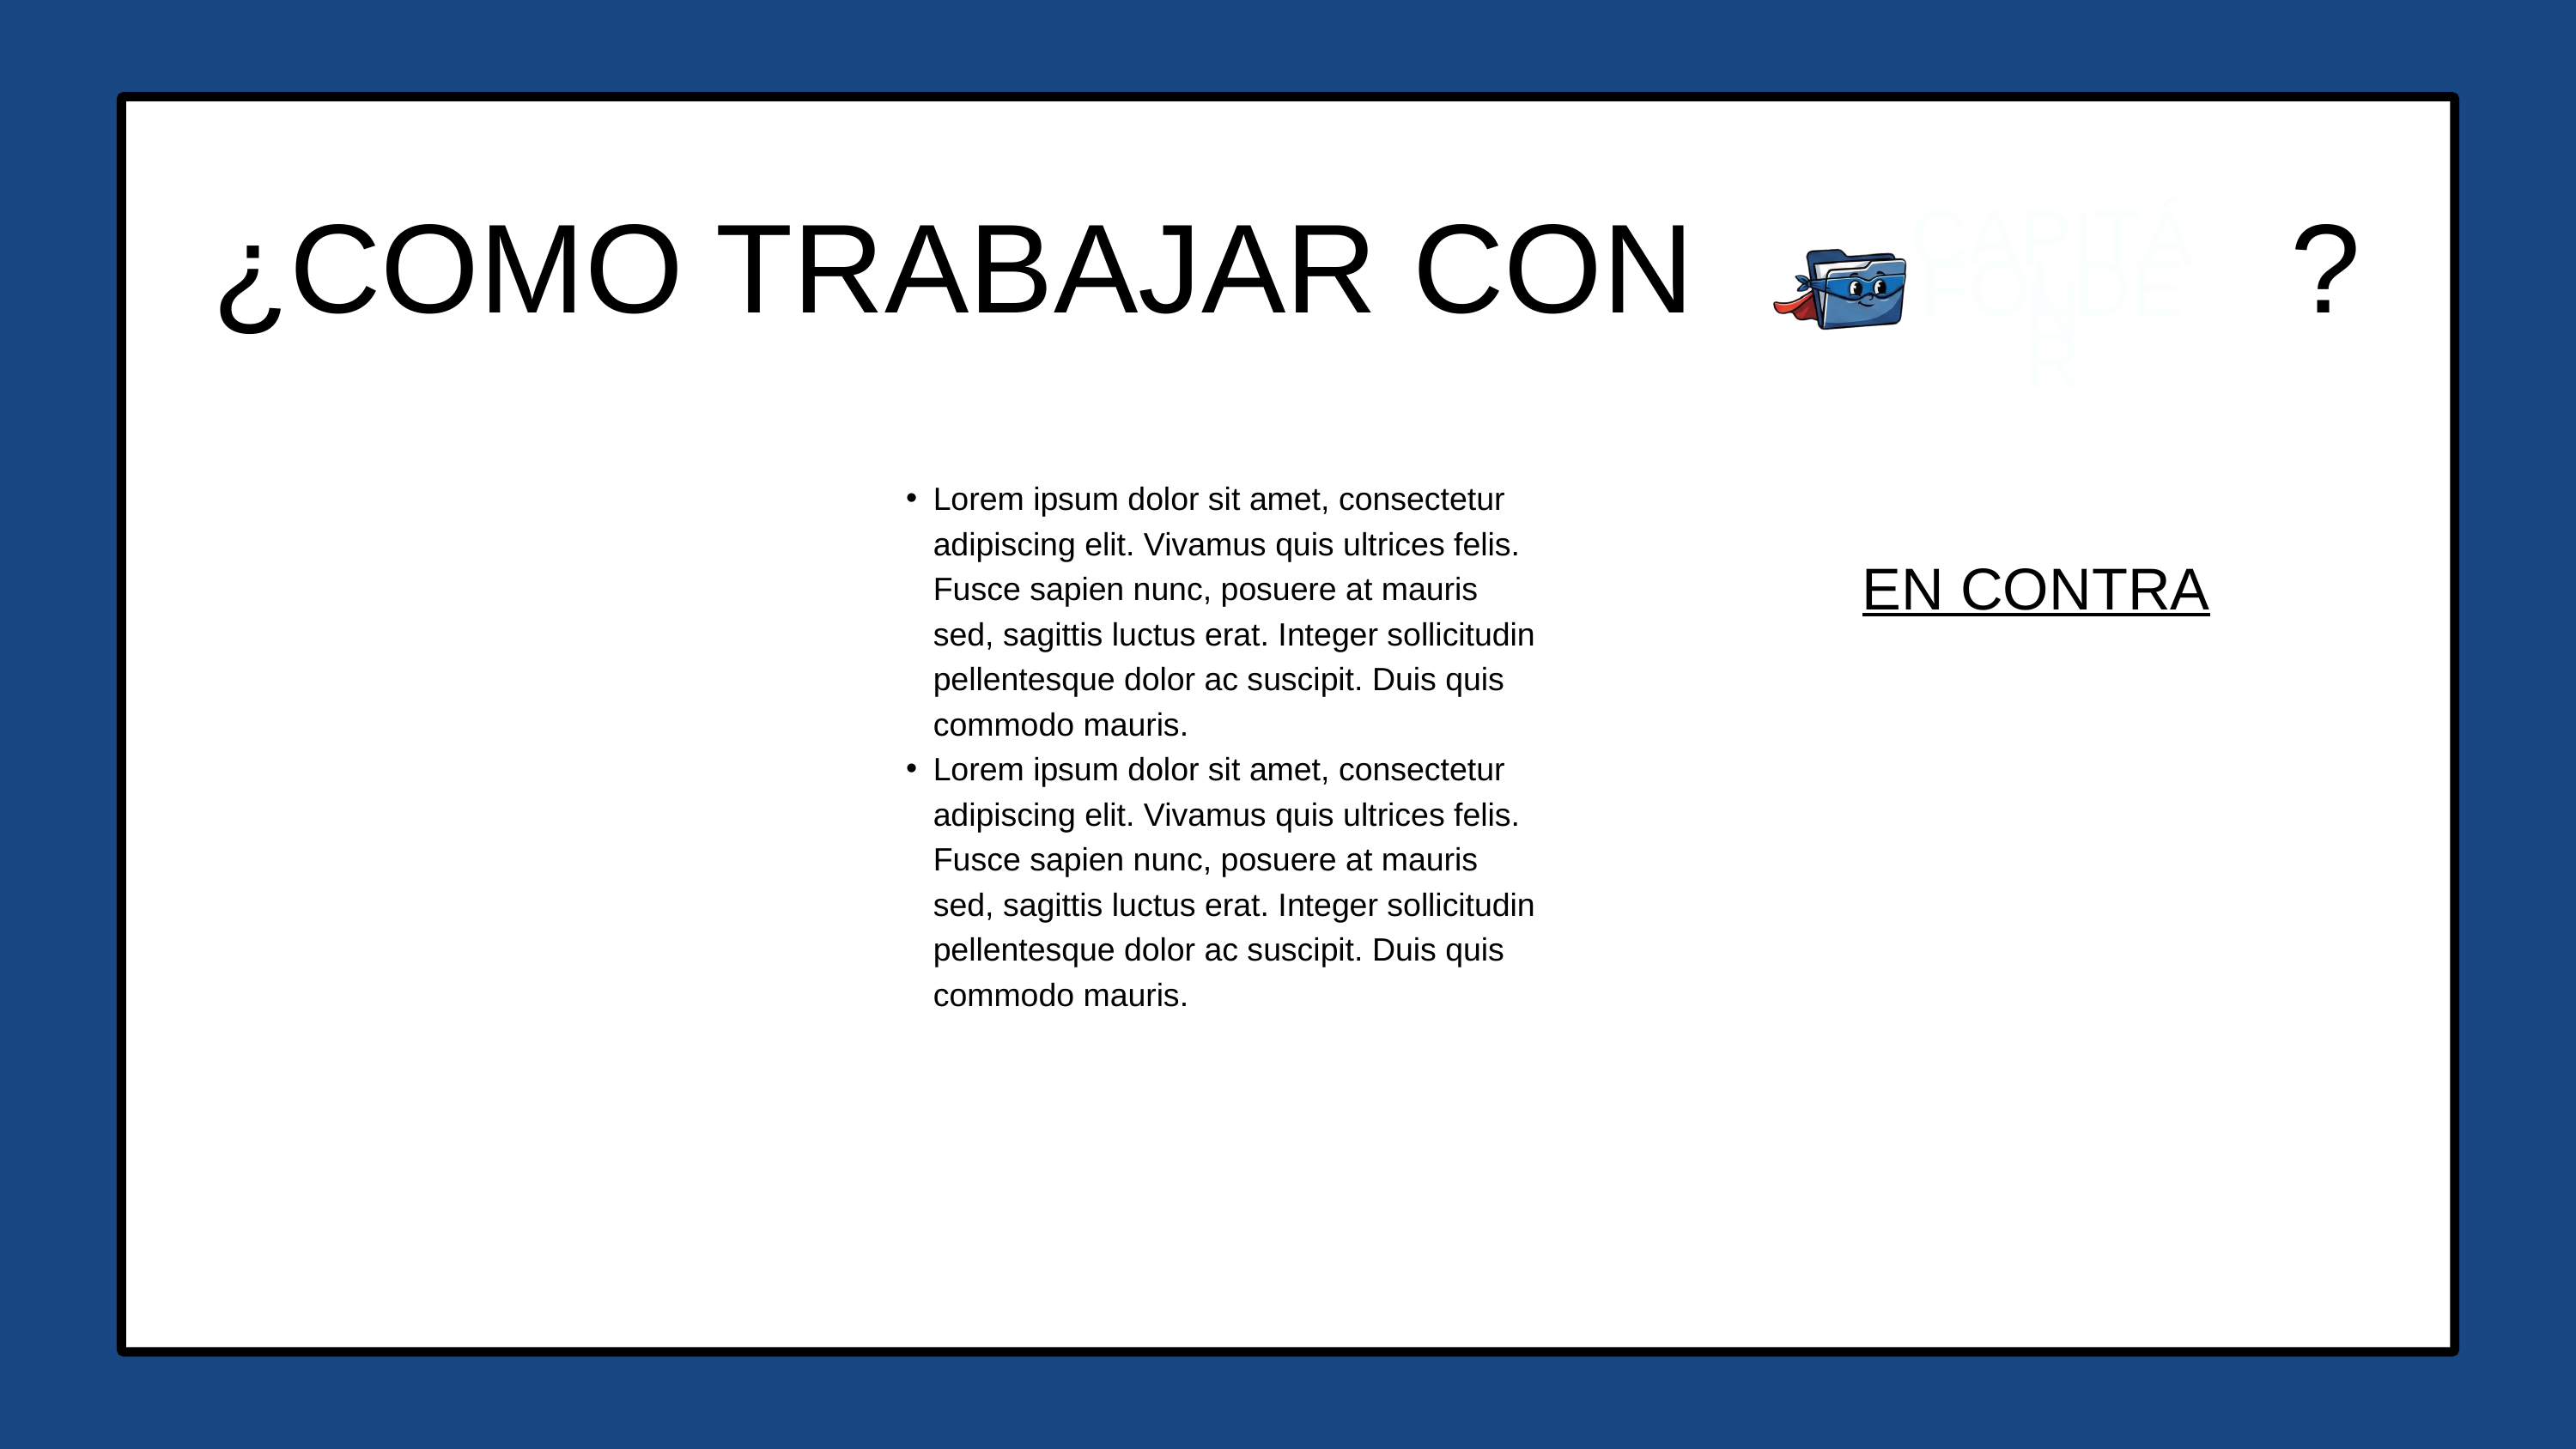

¿COMO TRABAJAR CON                 ?
CAPITÁN

FOLDER
Lorem ipsum dolor sit amet, consectetur adipiscing elit. Vivamus quis ultrices felis. Fusce sapien nunc, posuere at mauris sed, sagittis luctus erat. Integer sollicitudin pellentesque dolor ac suscipit. Duis quis commodo mauris.
Lorem ipsum dolor sit amet, consectetur adipiscing elit. Vivamus quis ultrices felis. Fusce sapien nunc, posuere at mauris sed, sagittis luctus erat. Integer sollicitudin pellentesque dolor ac suscipit. Duis quis commodo mauris.
EN CONTRA